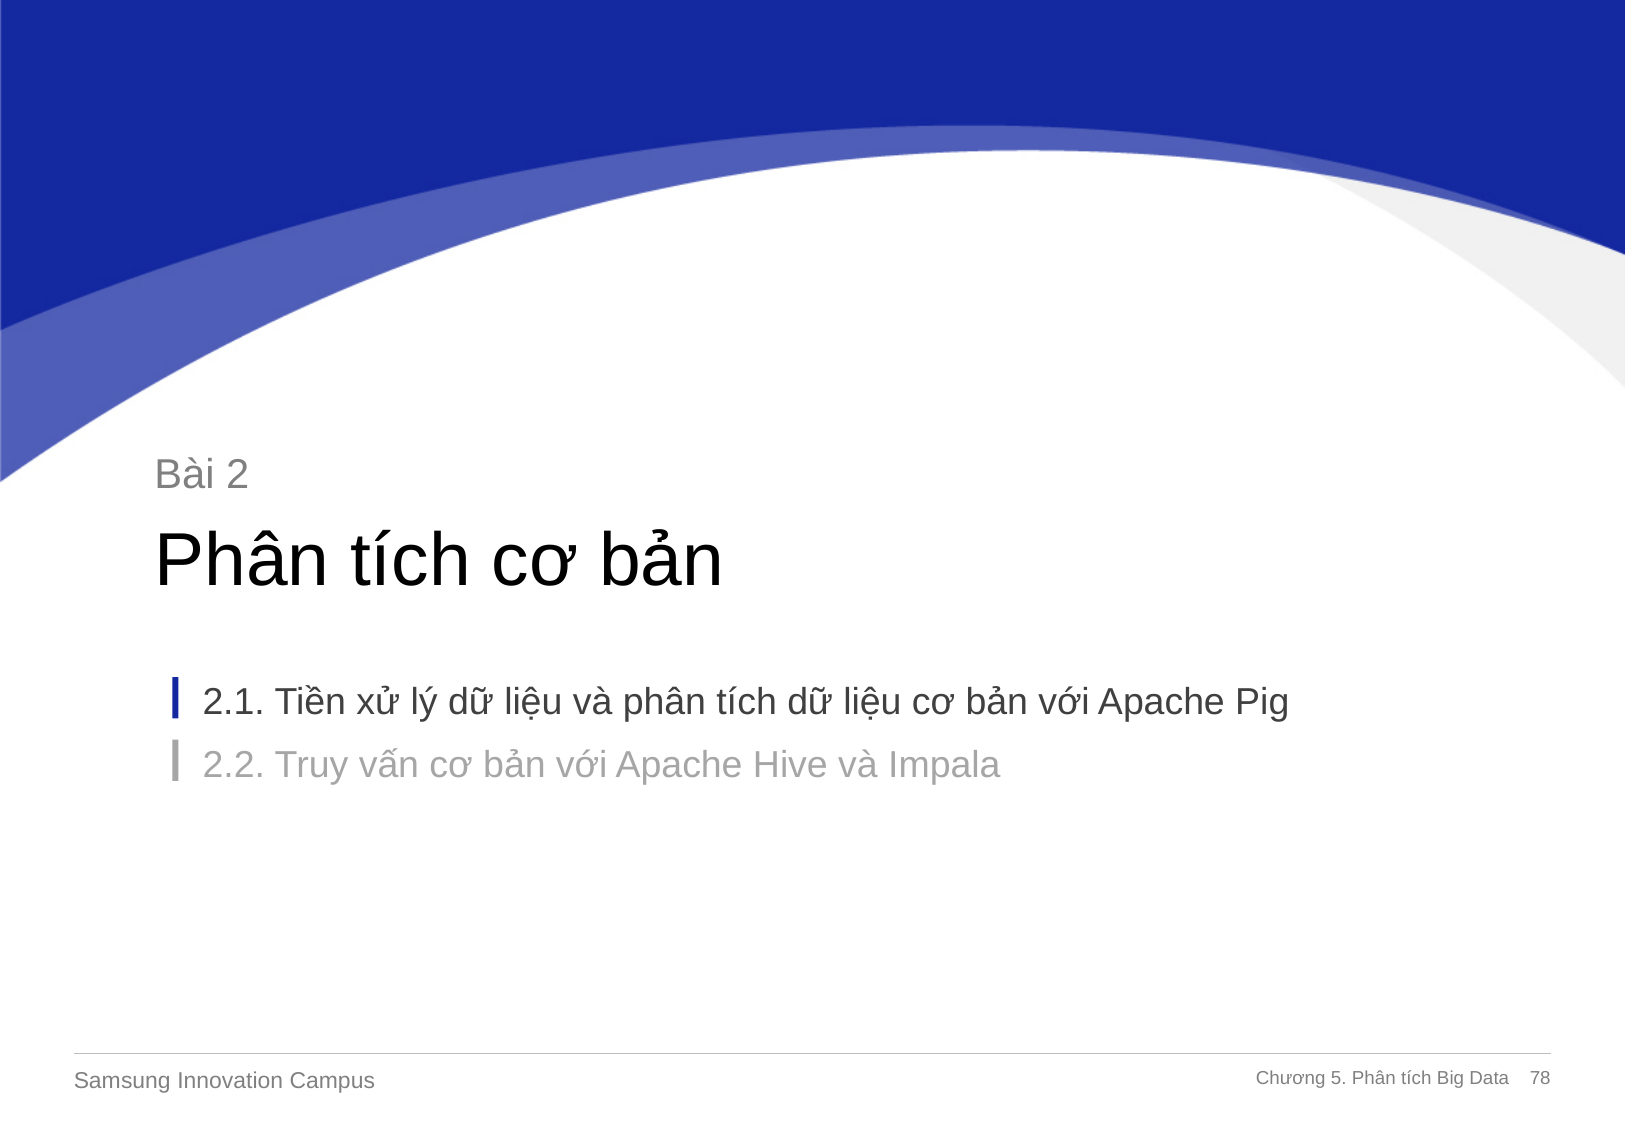

Bài 2
Phân tích cơ bản

2.1. Tiền xử lý dữ liệu và phân tích dữ liệu cơ bản với Apache Pig

2.2. Truy vấn cơ bản với Apache Hive và Impala